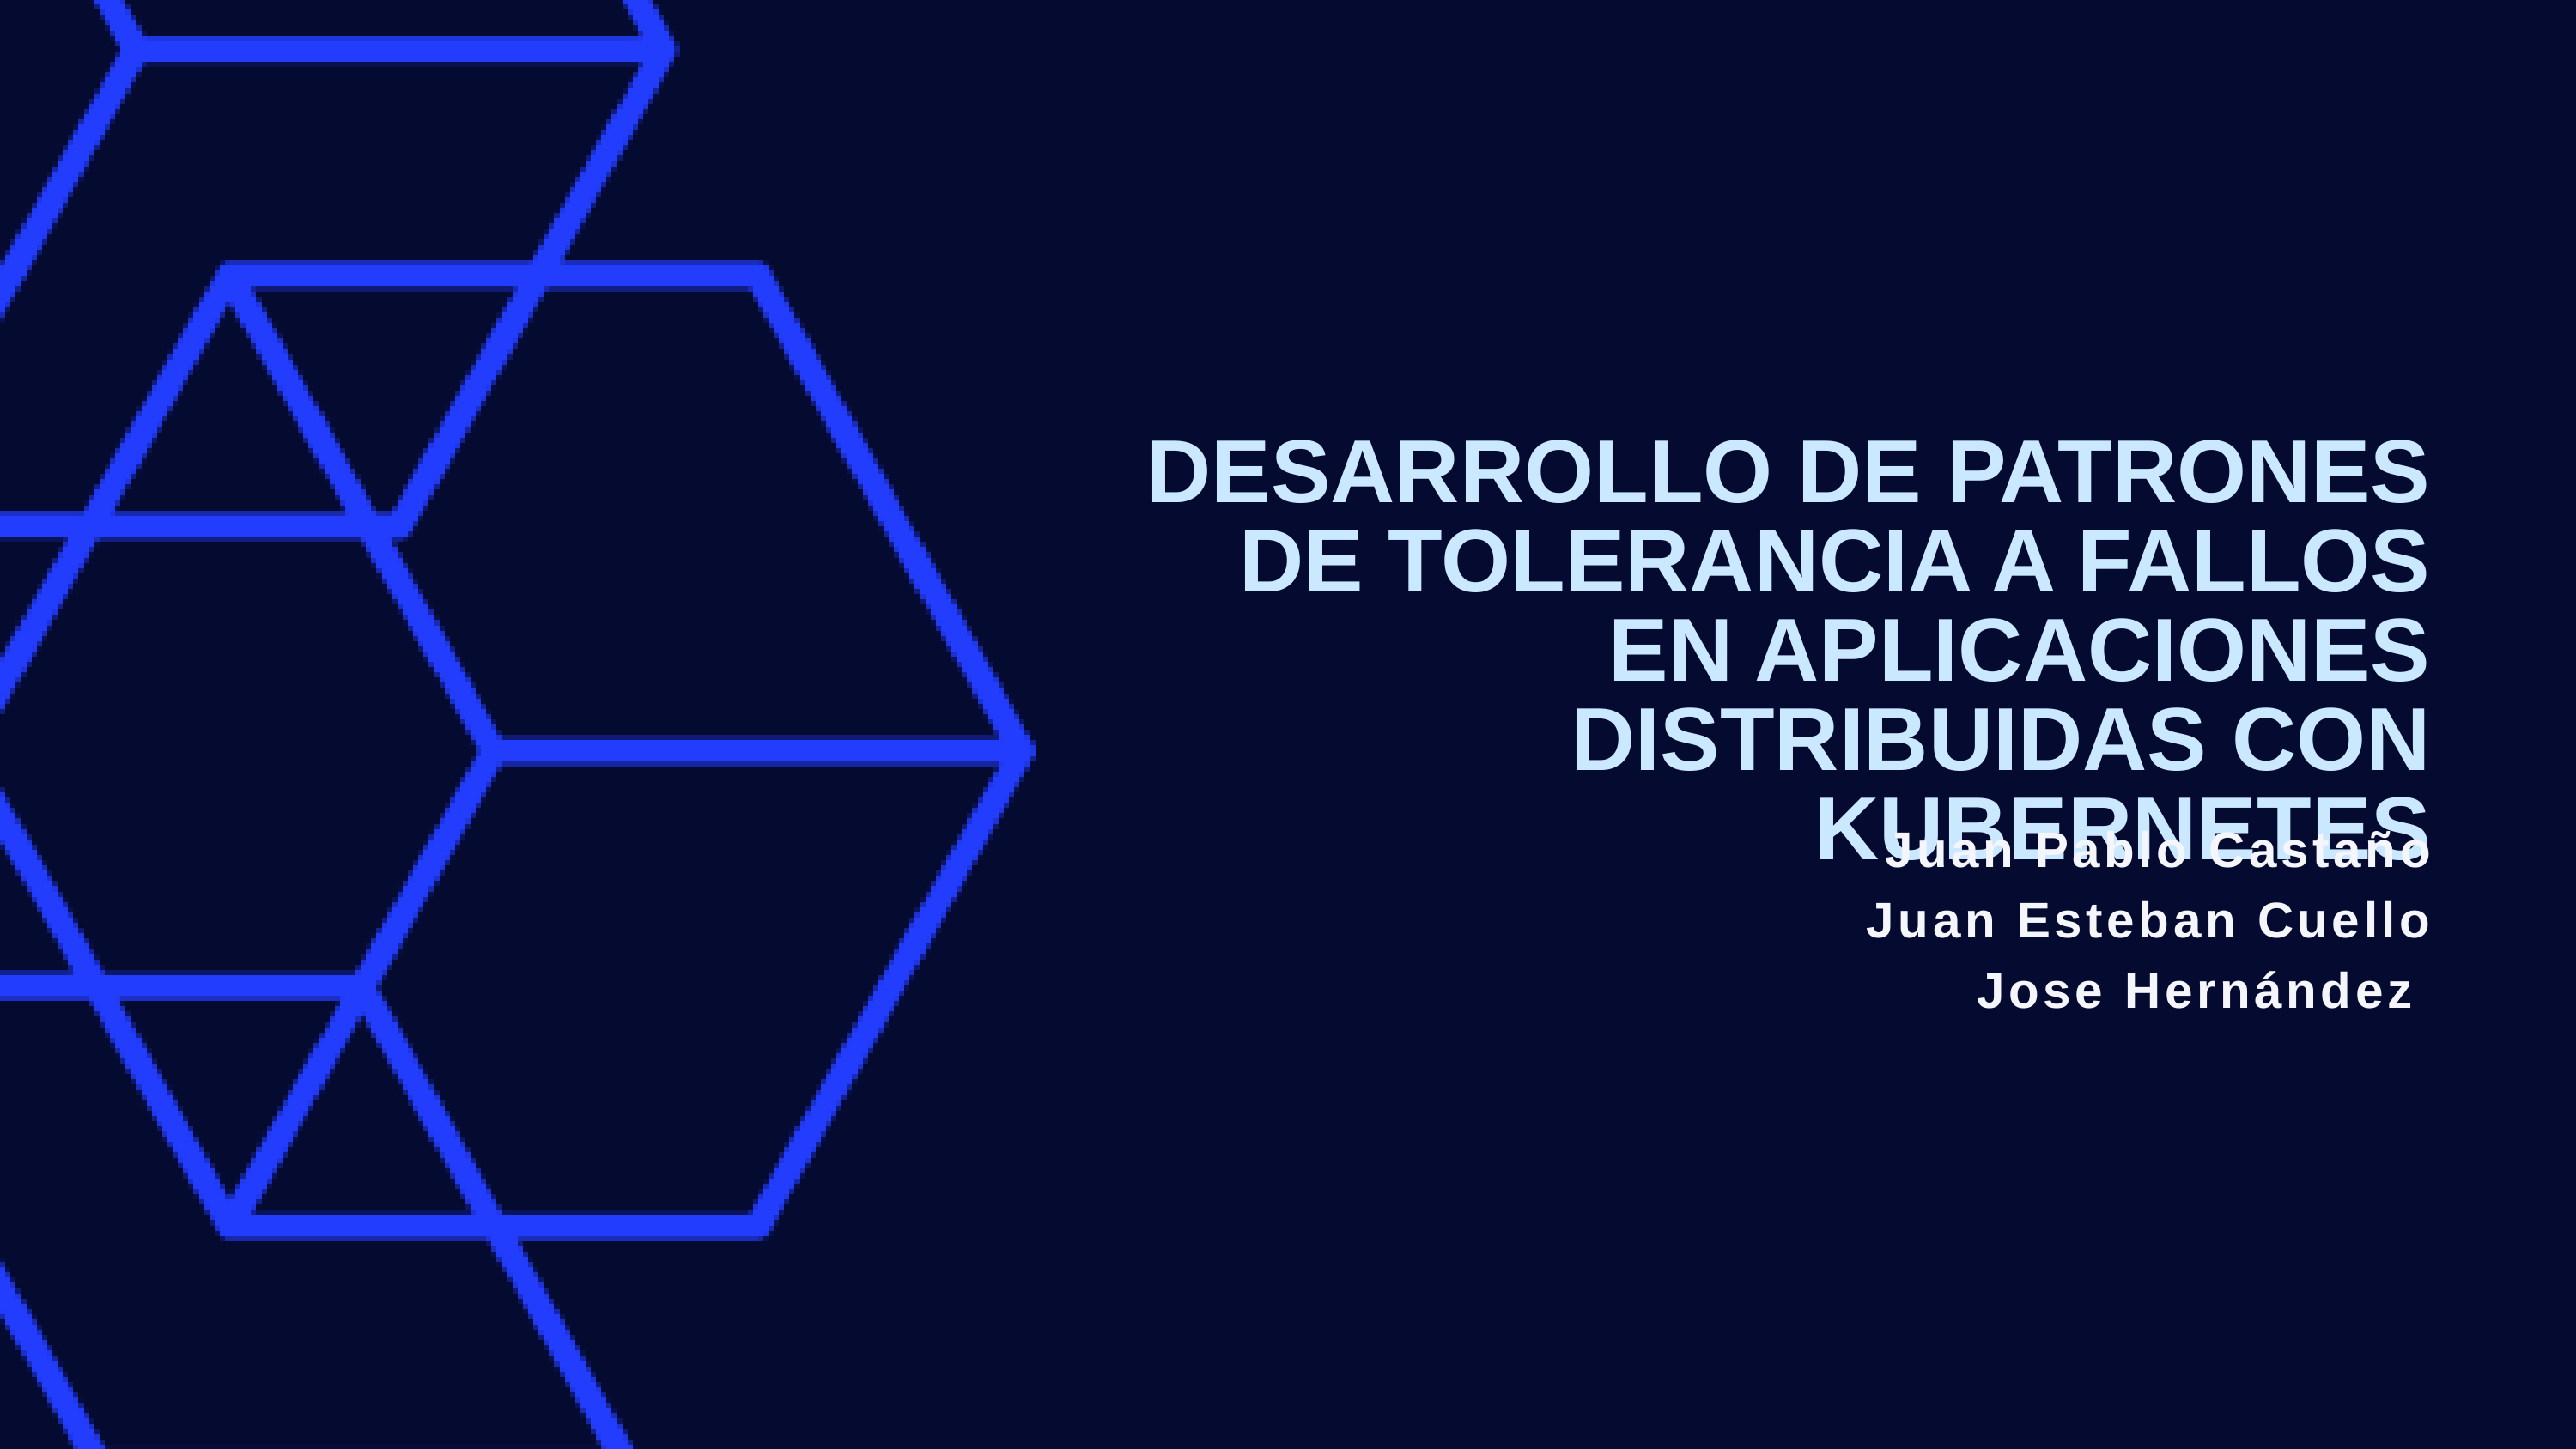

DESARROLLO DE PATRONES DE TOLERANCIA A FALLOS EN APLICACIONES DISTRIBUIDAS CON KUBERNETES
Juan Pablo Castaño
Juan Esteban Cuello
Jose Hernández